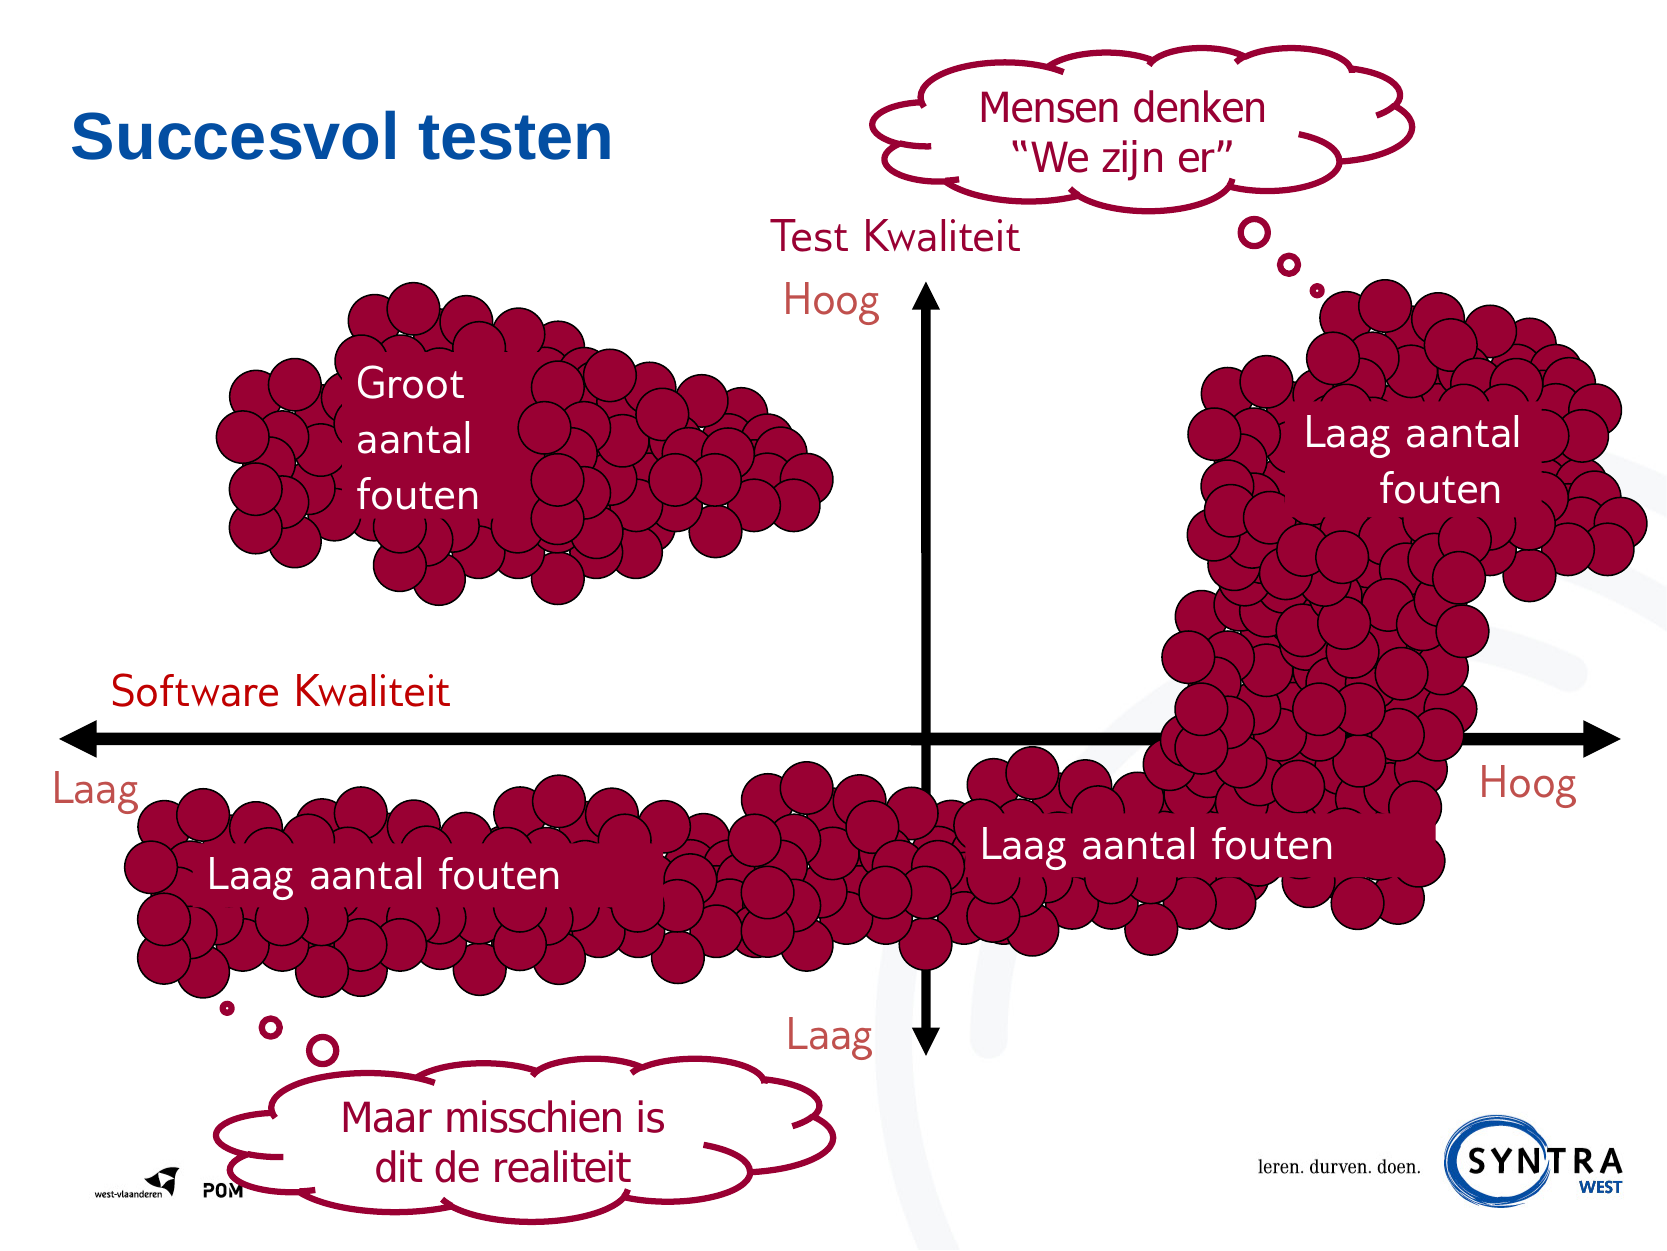

Mensen denken
“We zijn er”
# Succesvol testen
Test Kwaliteit
Hoog

Laag

Laag aantal fouten
Laag aantal fouten

Groot aantal fouten

Laag aantal fouten
Software Kwaliteit

Hoog
Laag
Maar misschien is dit de realiteit